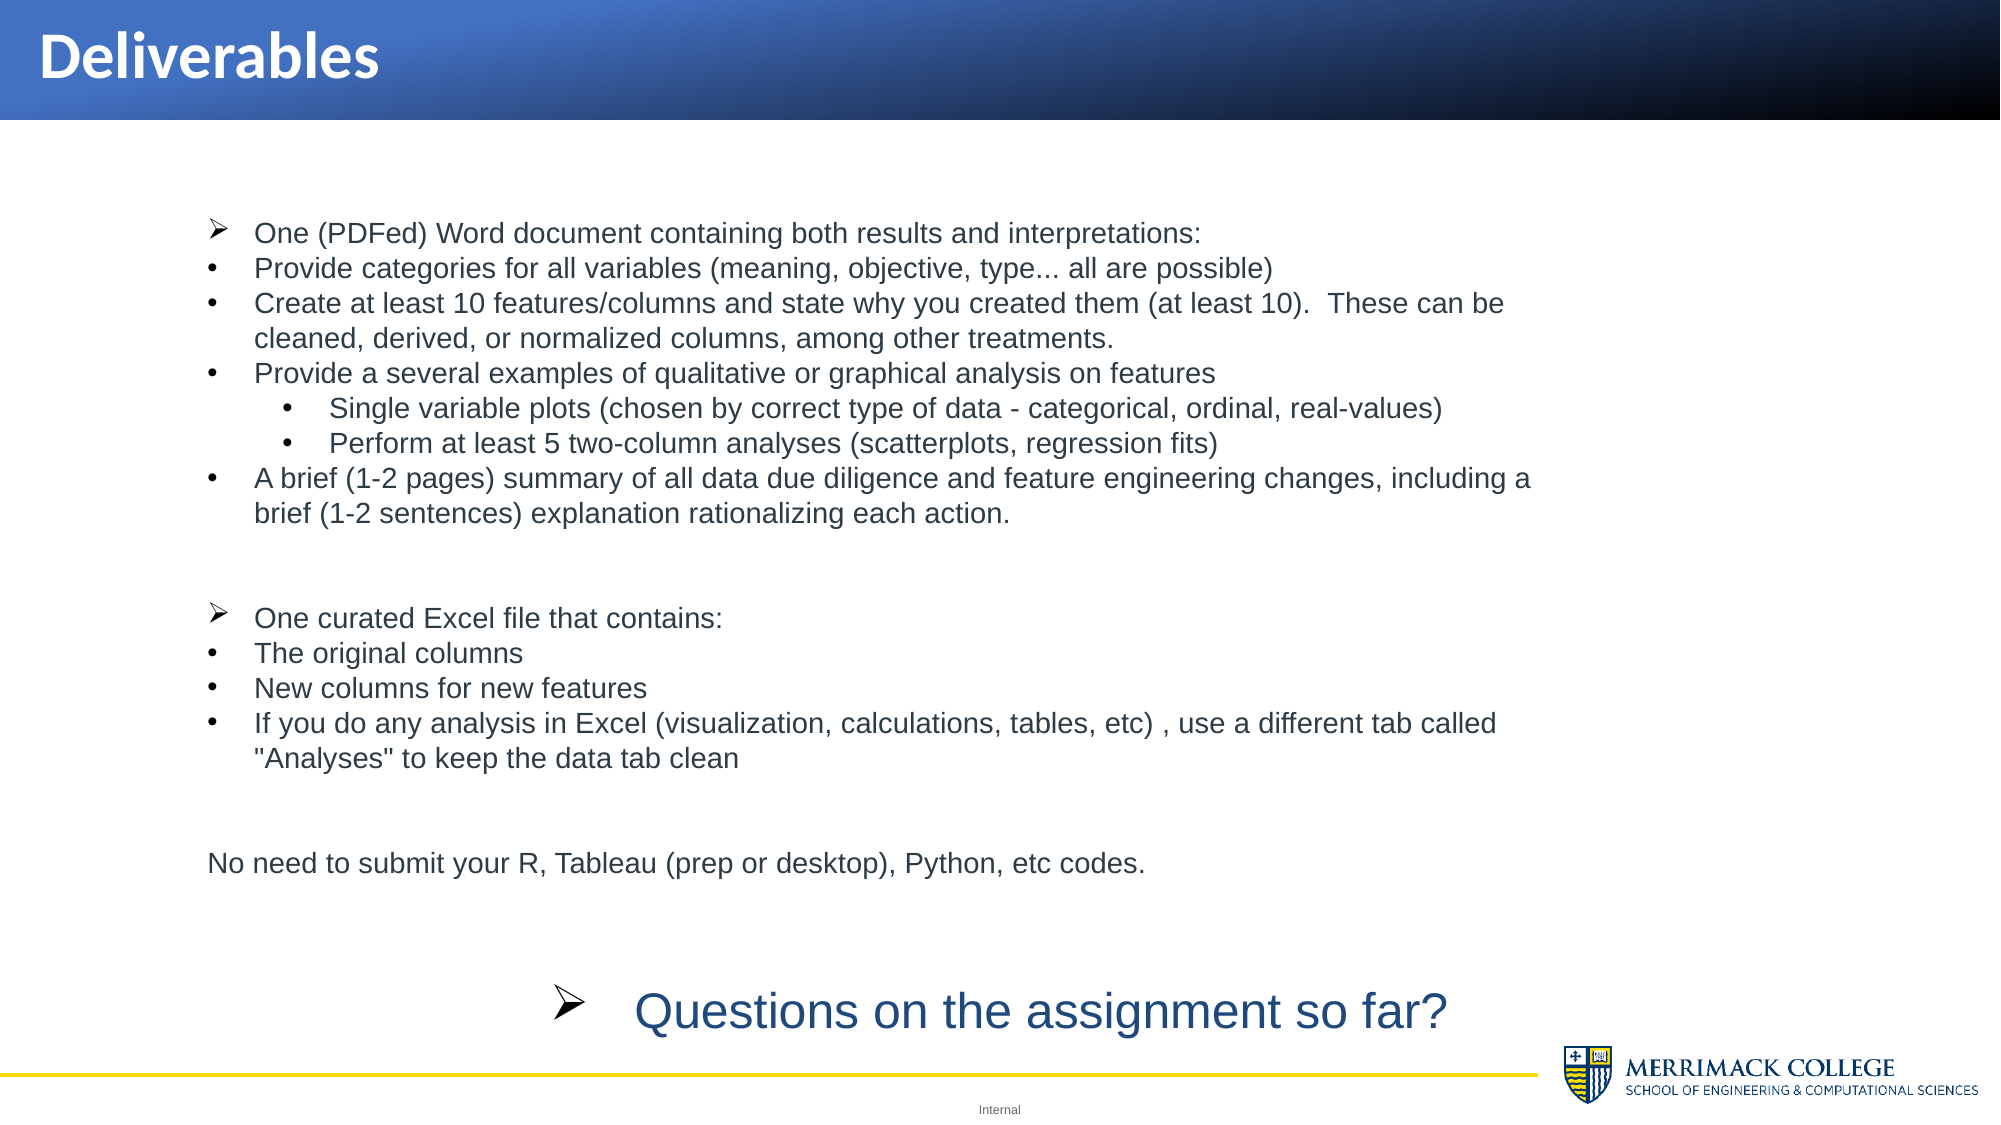

# Deliverables
One (PDFed) Word document containing both results and interpretations:
Provide categories for all variables (meaning, objective, type... all are possible)
Create at least 10 features/columns and state why you created them (at least 10).  These can be cleaned, derived, or normalized columns, among other treatments.
Provide a several examples of qualitative or graphical analysis on features
Single variable plots (chosen by correct type of data - categorical, ordinal, real-values)
Perform at least 5 two-column analyses (scatterplots, regression fits)
A brief (1-2 pages) summary of all data due diligence and feature engineering changes, including a brief (1-2 sentences) explanation rationalizing each action.

One curated Excel file that contains:
The original columns
New columns for new features
If you do any analysis in Excel (visualization, calculations, tables, etc) , use a different tab called "Analyses" to keep the data tab clean

No need to submit your R, Tableau (prep or desktop), Python, etc codes.
  Questions on the assignment so far?